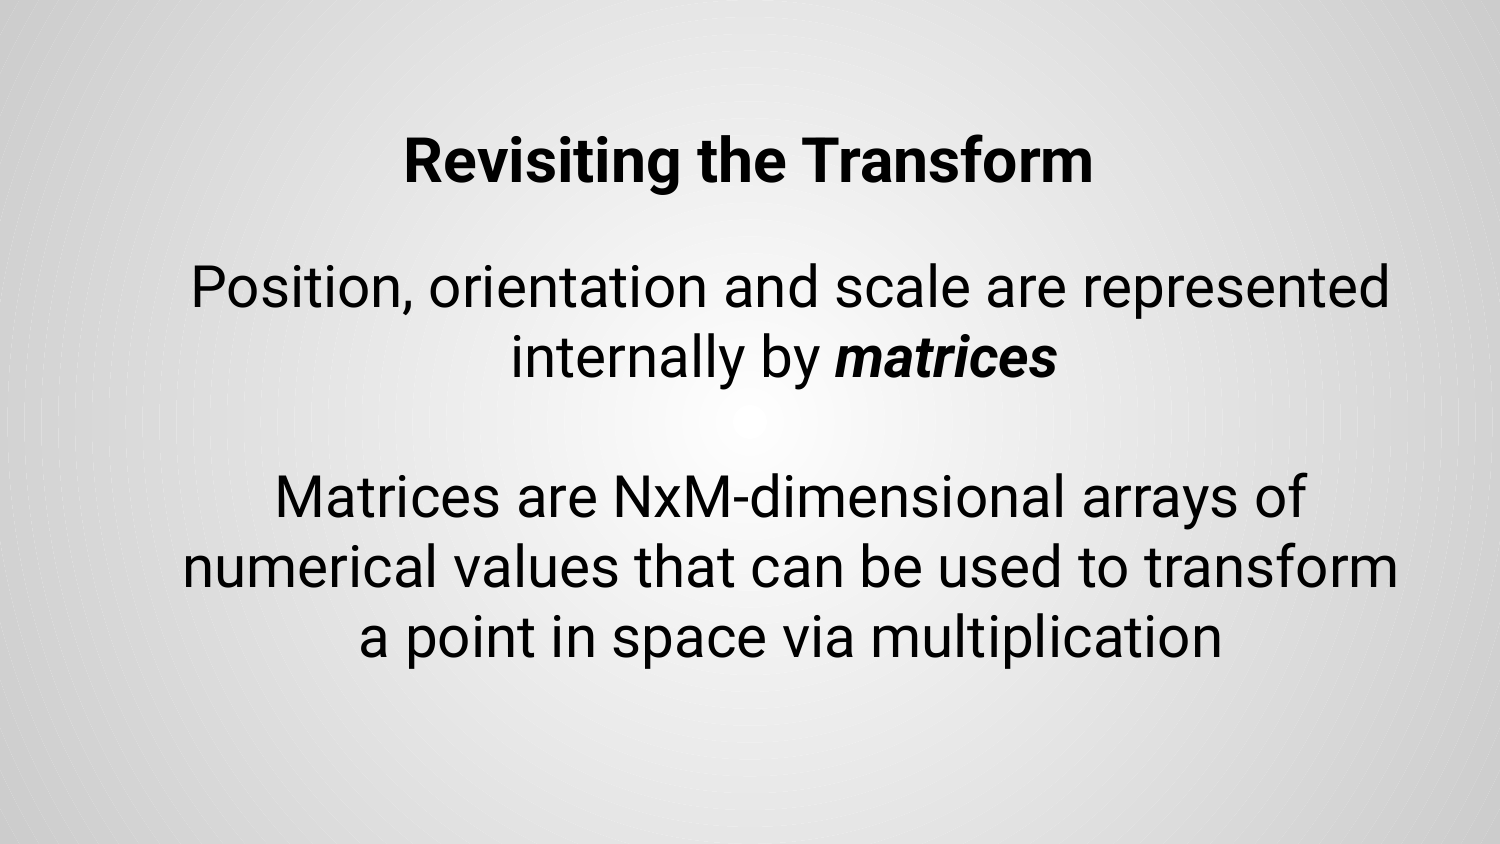

Revisiting the Transform
Position, orientation and scale are represented internally by matrices

Matrices are NxM-dimensional arrays of numerical values that can be used to transform a point in space via multiplication